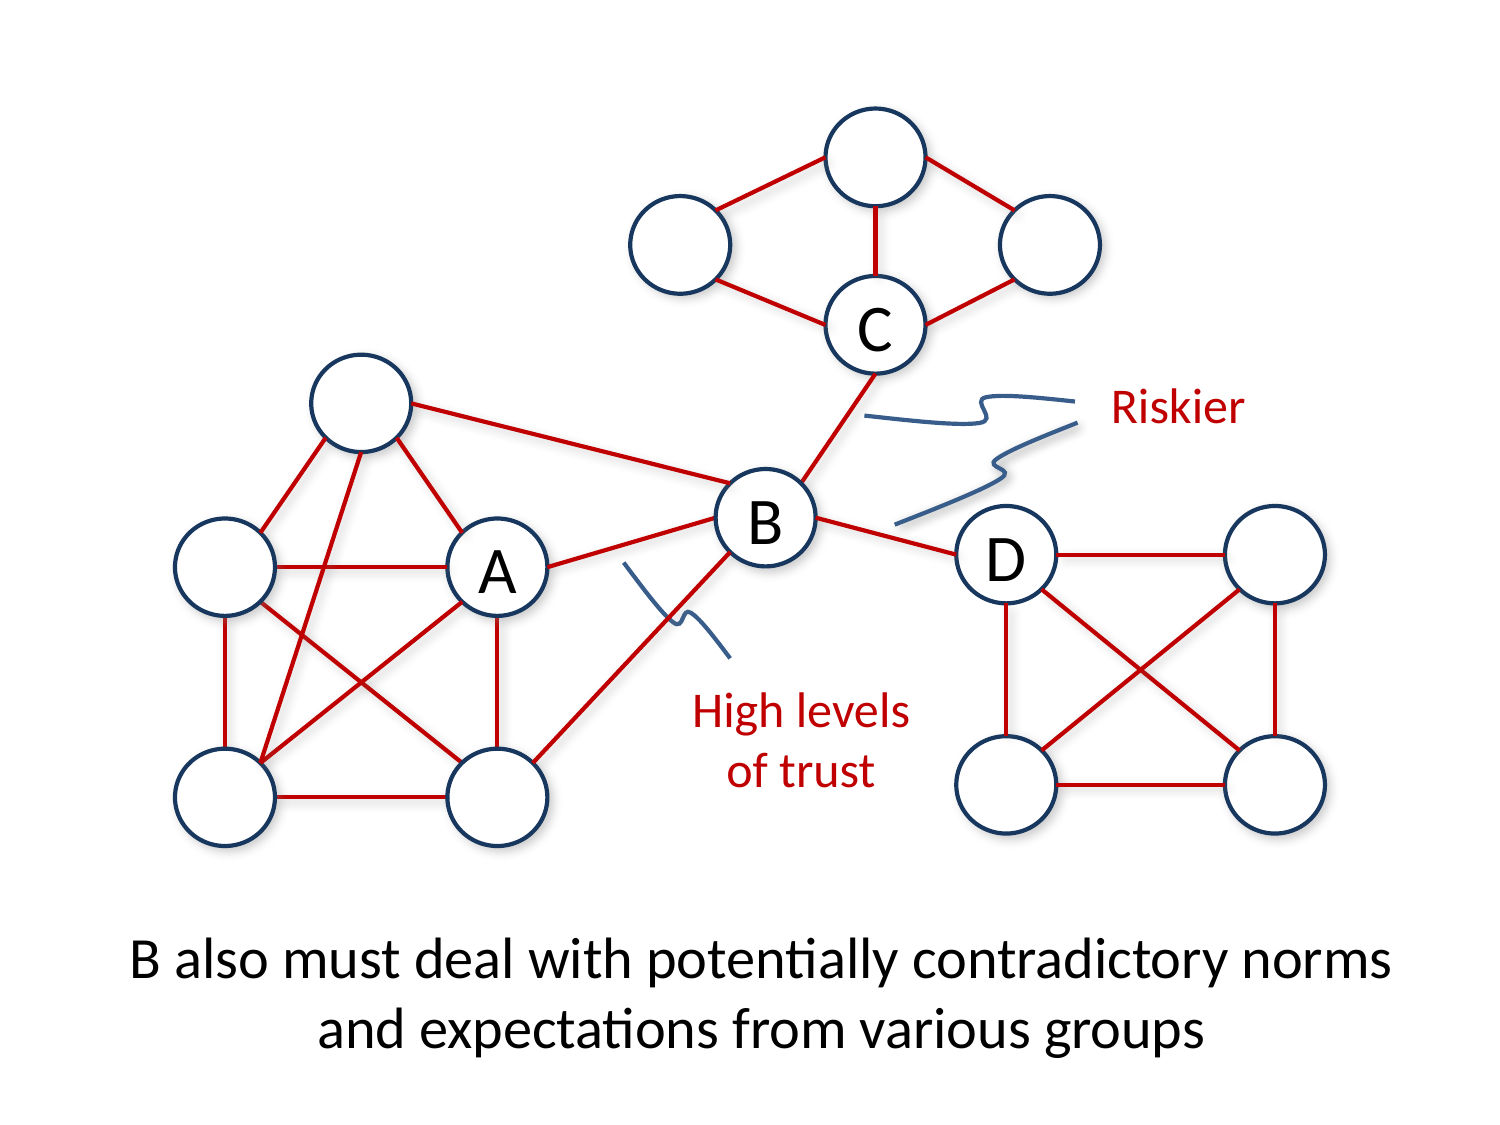

C

Riskier

B
D

A

High levels
of trust

B also must deal with potentially contradictory norms and expectations from various groups